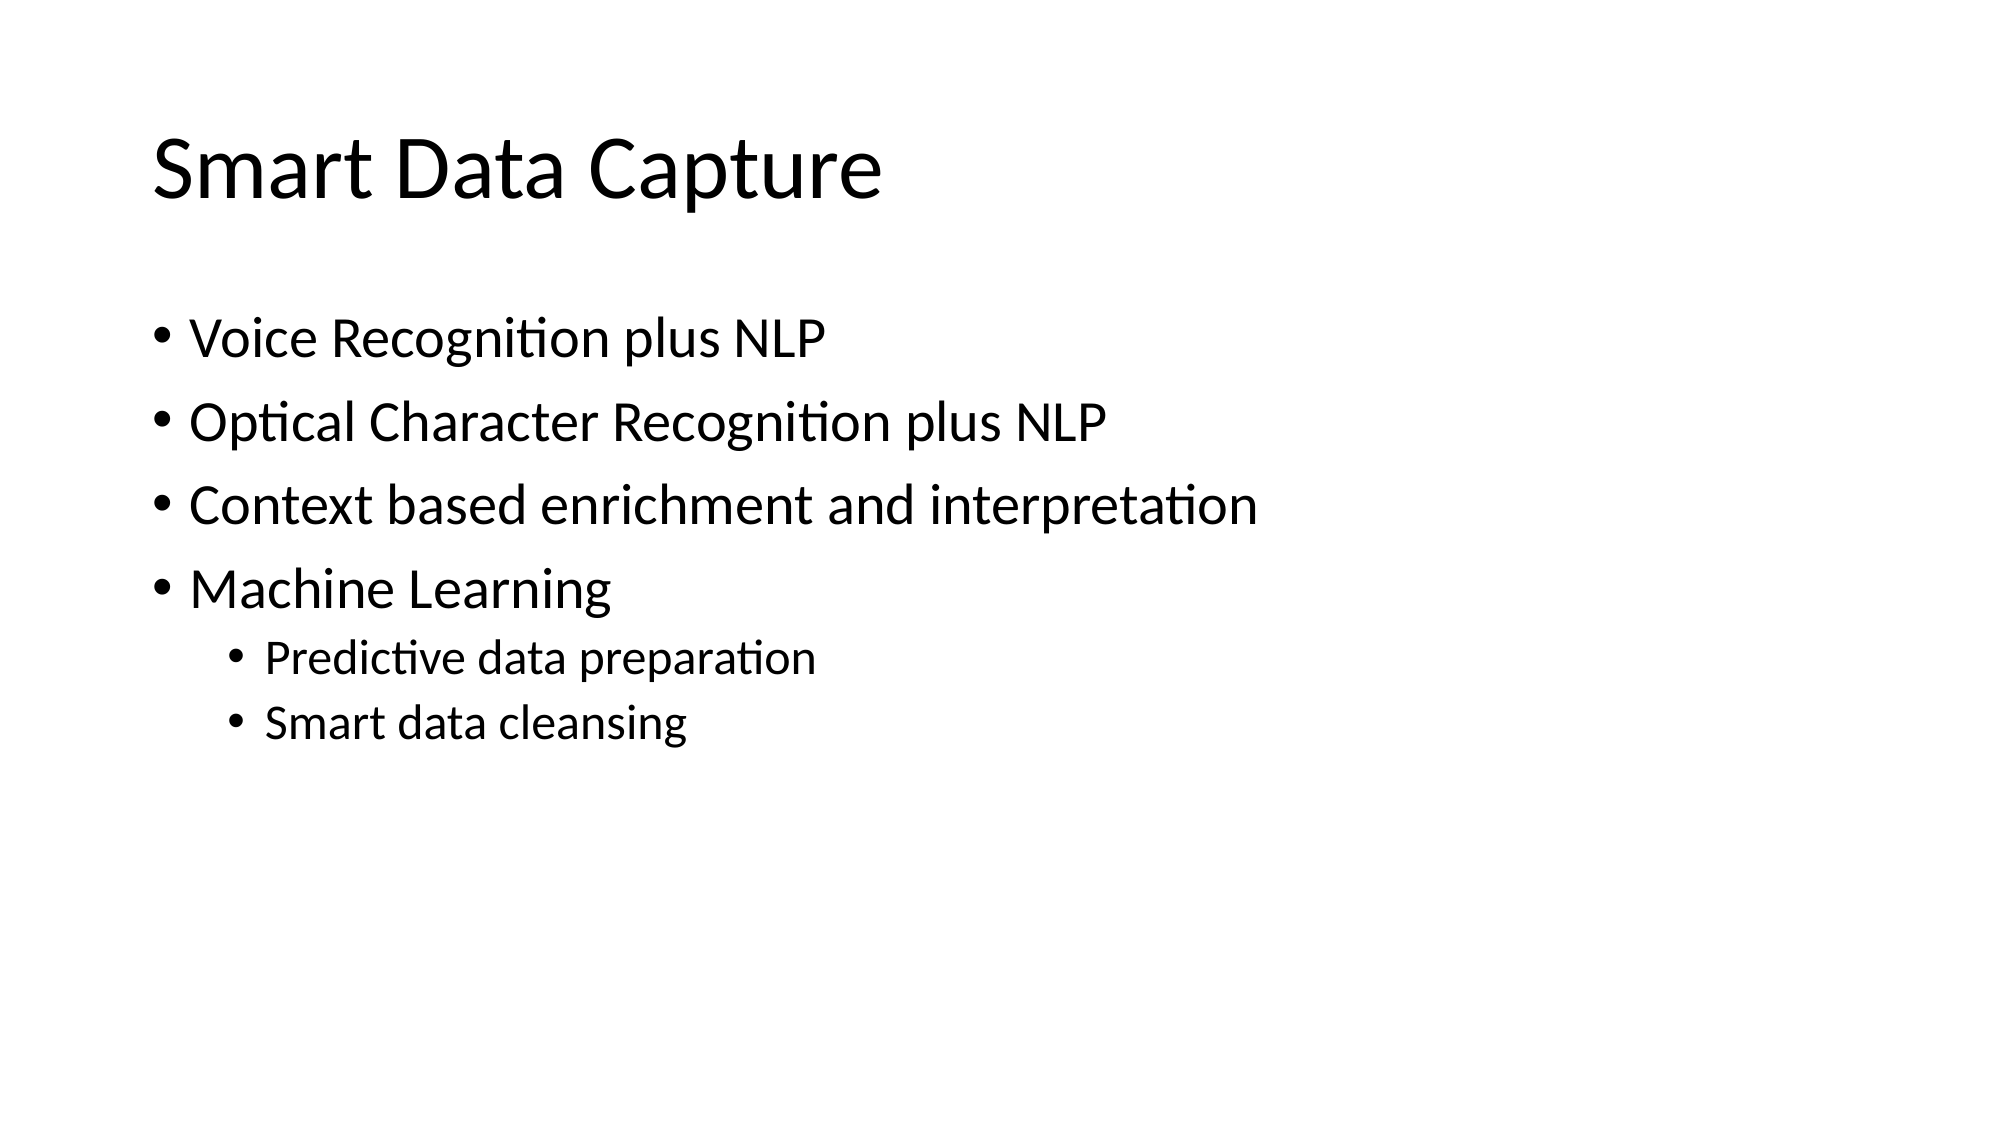

# Smart Data Capture
Voice Recognition plus NLP
Optical Character Recognition plus NLP
Context based enrichment and interpretation
Machine Learning
Predictive data preparation
Smart data cleansing